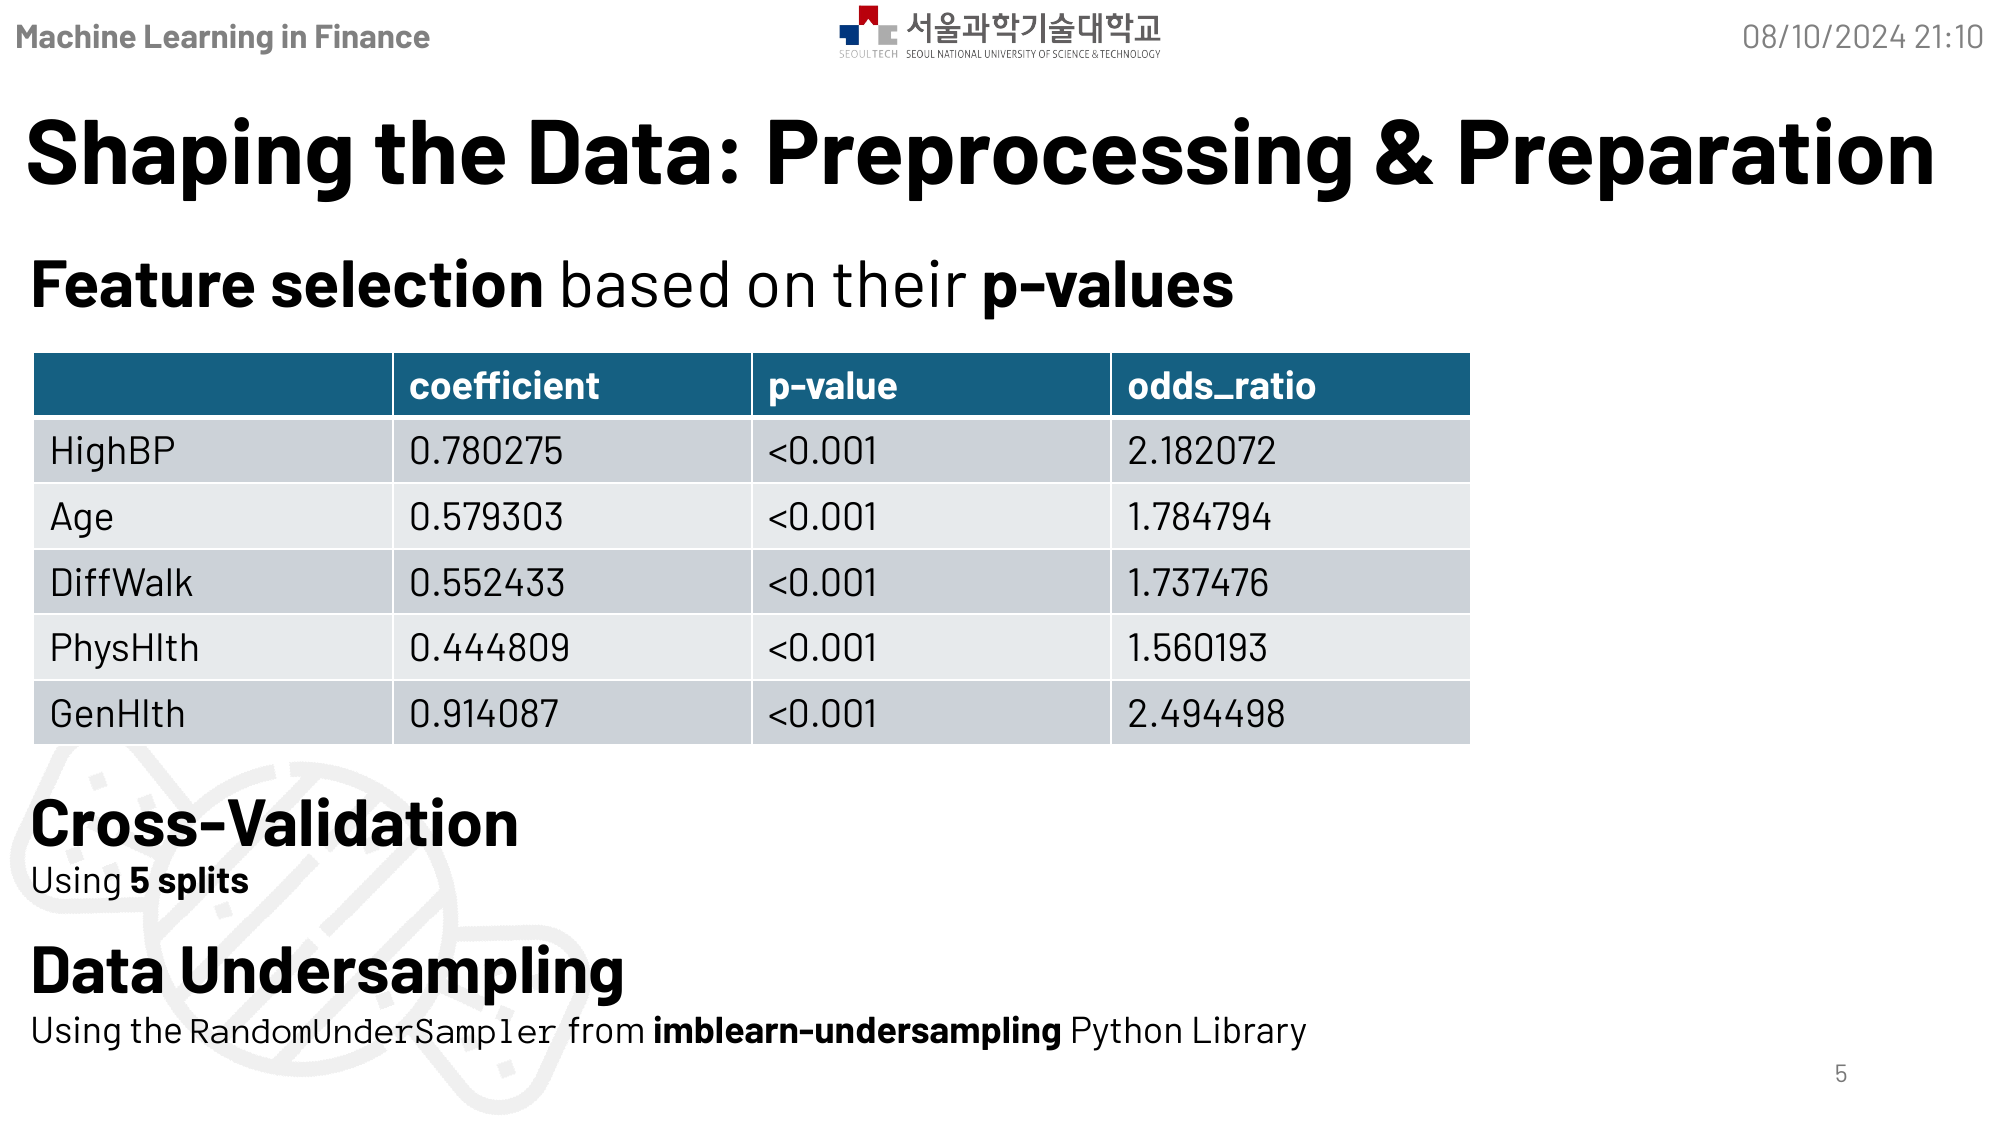

Shaping the Data: Preprocessing & Preparation
Feature selection based on their p-values
|  | coefficient | p-value | odds\_ratio |
| --- | --- | --- | --- |
| HighBP | 0.780275 | <0.001 | 2.182072 |
| Age | 0.579303 | <0.001 | 1.784794 |
| DiffWalk | 0.552433 | <0.001 | 1.737476 |
| PhysHlth | 0.444809 | <0.001 | 1.560193 |
| GenHlth | 0.914087 | <0.001 | 2.494498 |
Cross-Validation
Using 5 splits
Data Undersampling
Using the RandomUnderSampler from imblearn-undersampling Python Library
5